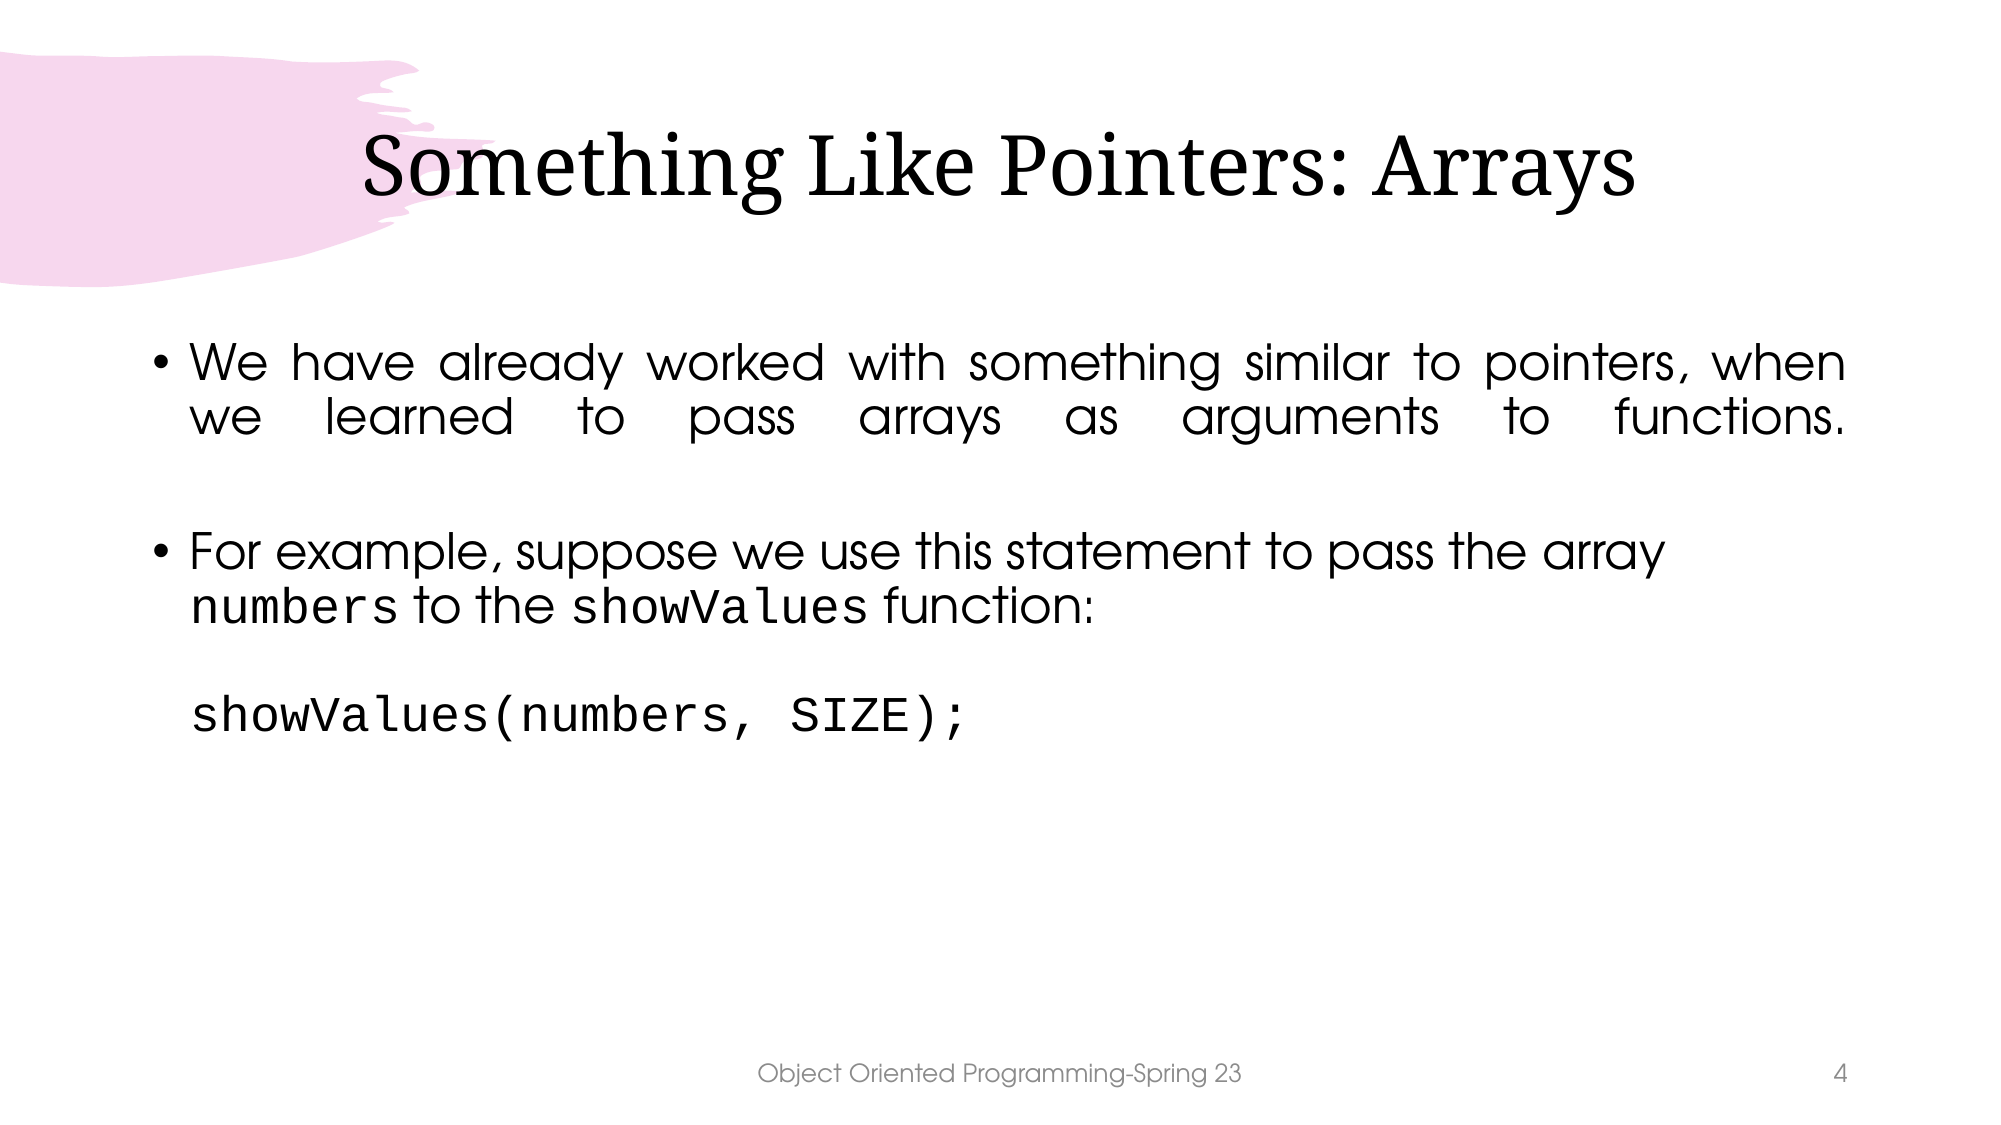

# Something Like Pointers: Arrays
We have already worked with something similar to pointers, when we learned to pass arrays as arguments to functions.
For example, suppose we use this statement to pass the array numbers to the showValues function:
showValues(numbers, SIZE);

Object Oriented Programming-Spring 23
4